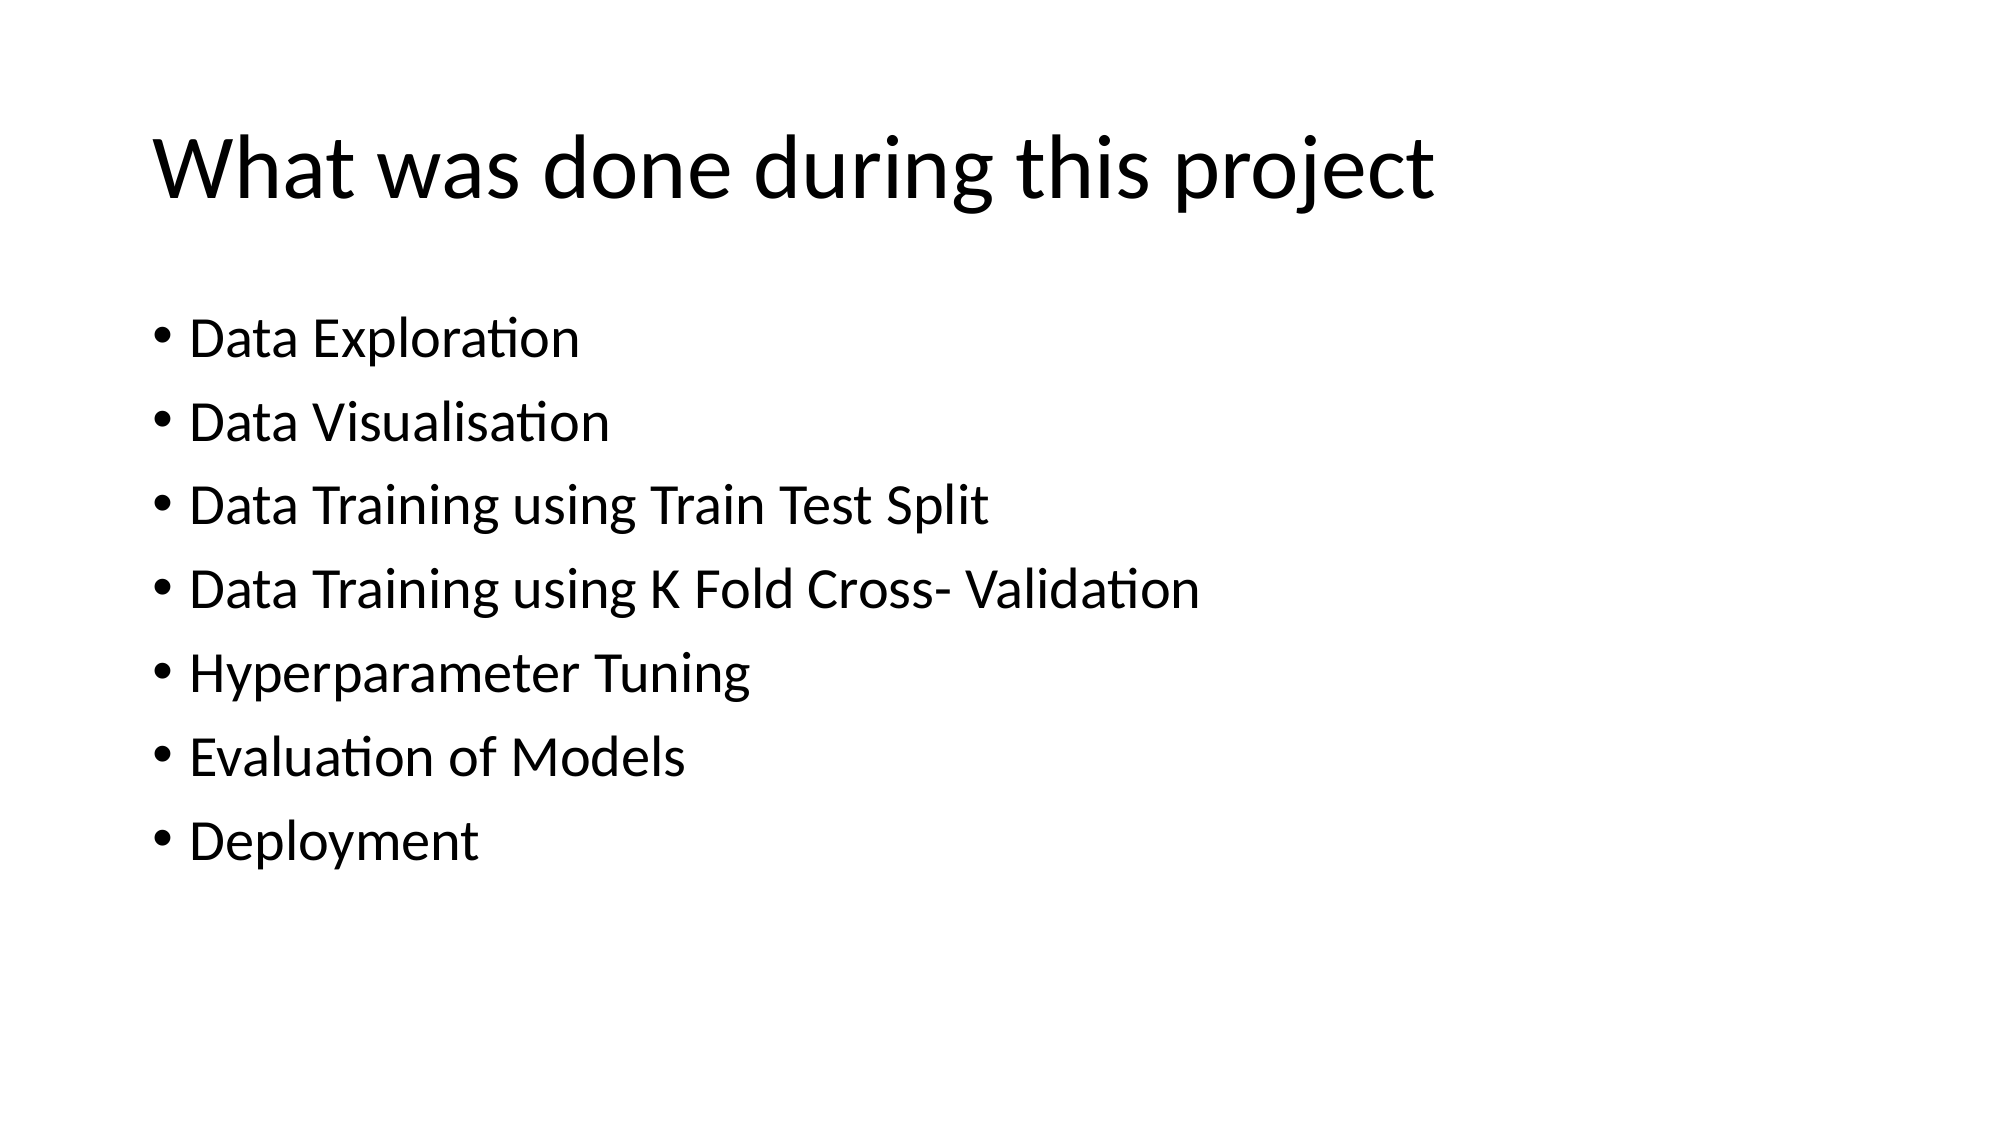

# What was done during this project
Data Exploration
Data Visualisation
Data Training using Train Test Split
Data Training using K Fold Cross- Validation
Hyperparameter Tuning
Evaluation of Models
Deployment